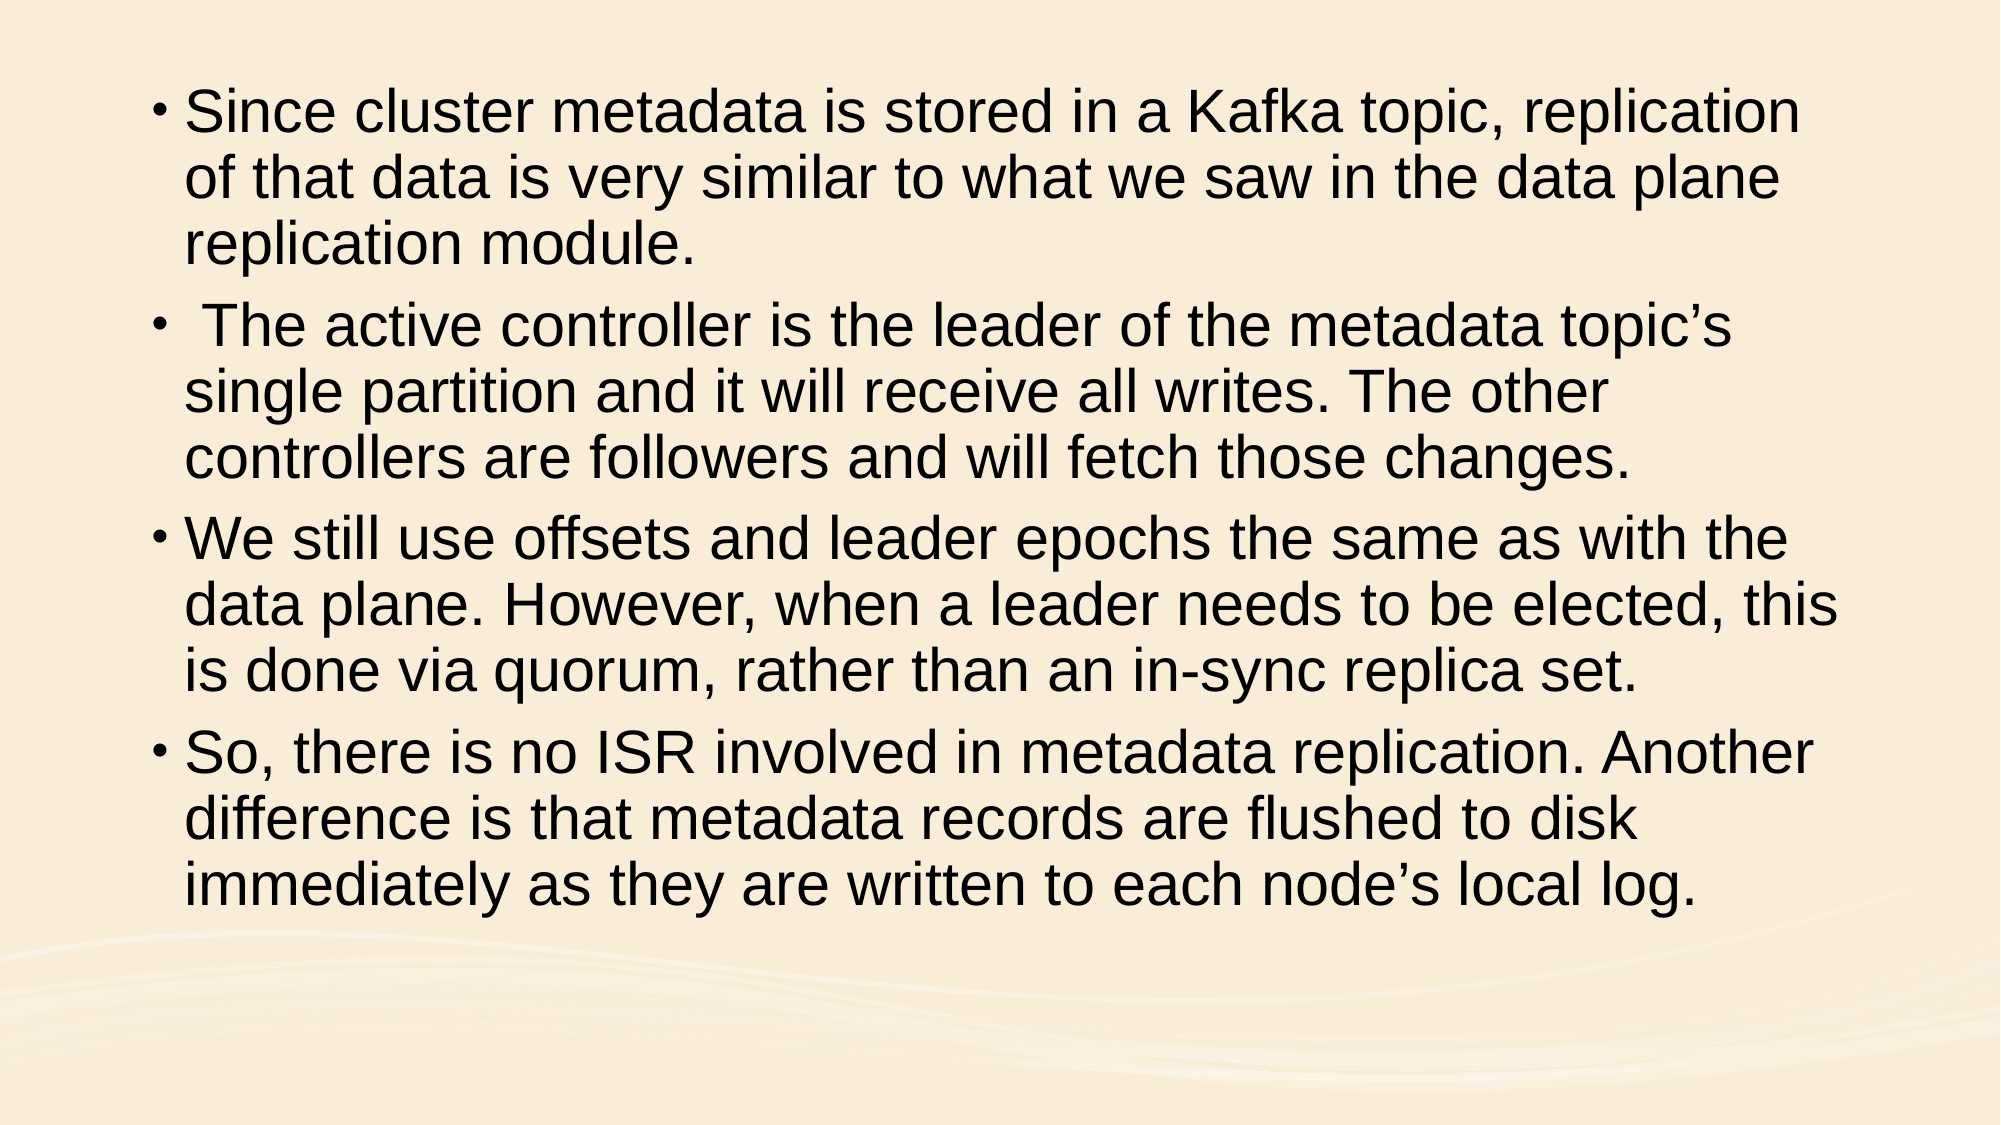

Since cluster metadata is stored in a Kafka topic, replication of that data is very similar to what we saw in the data plane replication module.
 The active controller is the leader of the metadata topic’s single partition and it will receive all writes. The other controllers are followers and will fetch those changes.
We still use offsets and leader epochs the same as with the data plane. However, when a leader needs to be elected, this is done via quorum, rather than an in-sync replica set.
So, there is no ISR involved in metadata replication. Another difference is that metadata records are flushed to disk immediately as they are written to each node’s local log.